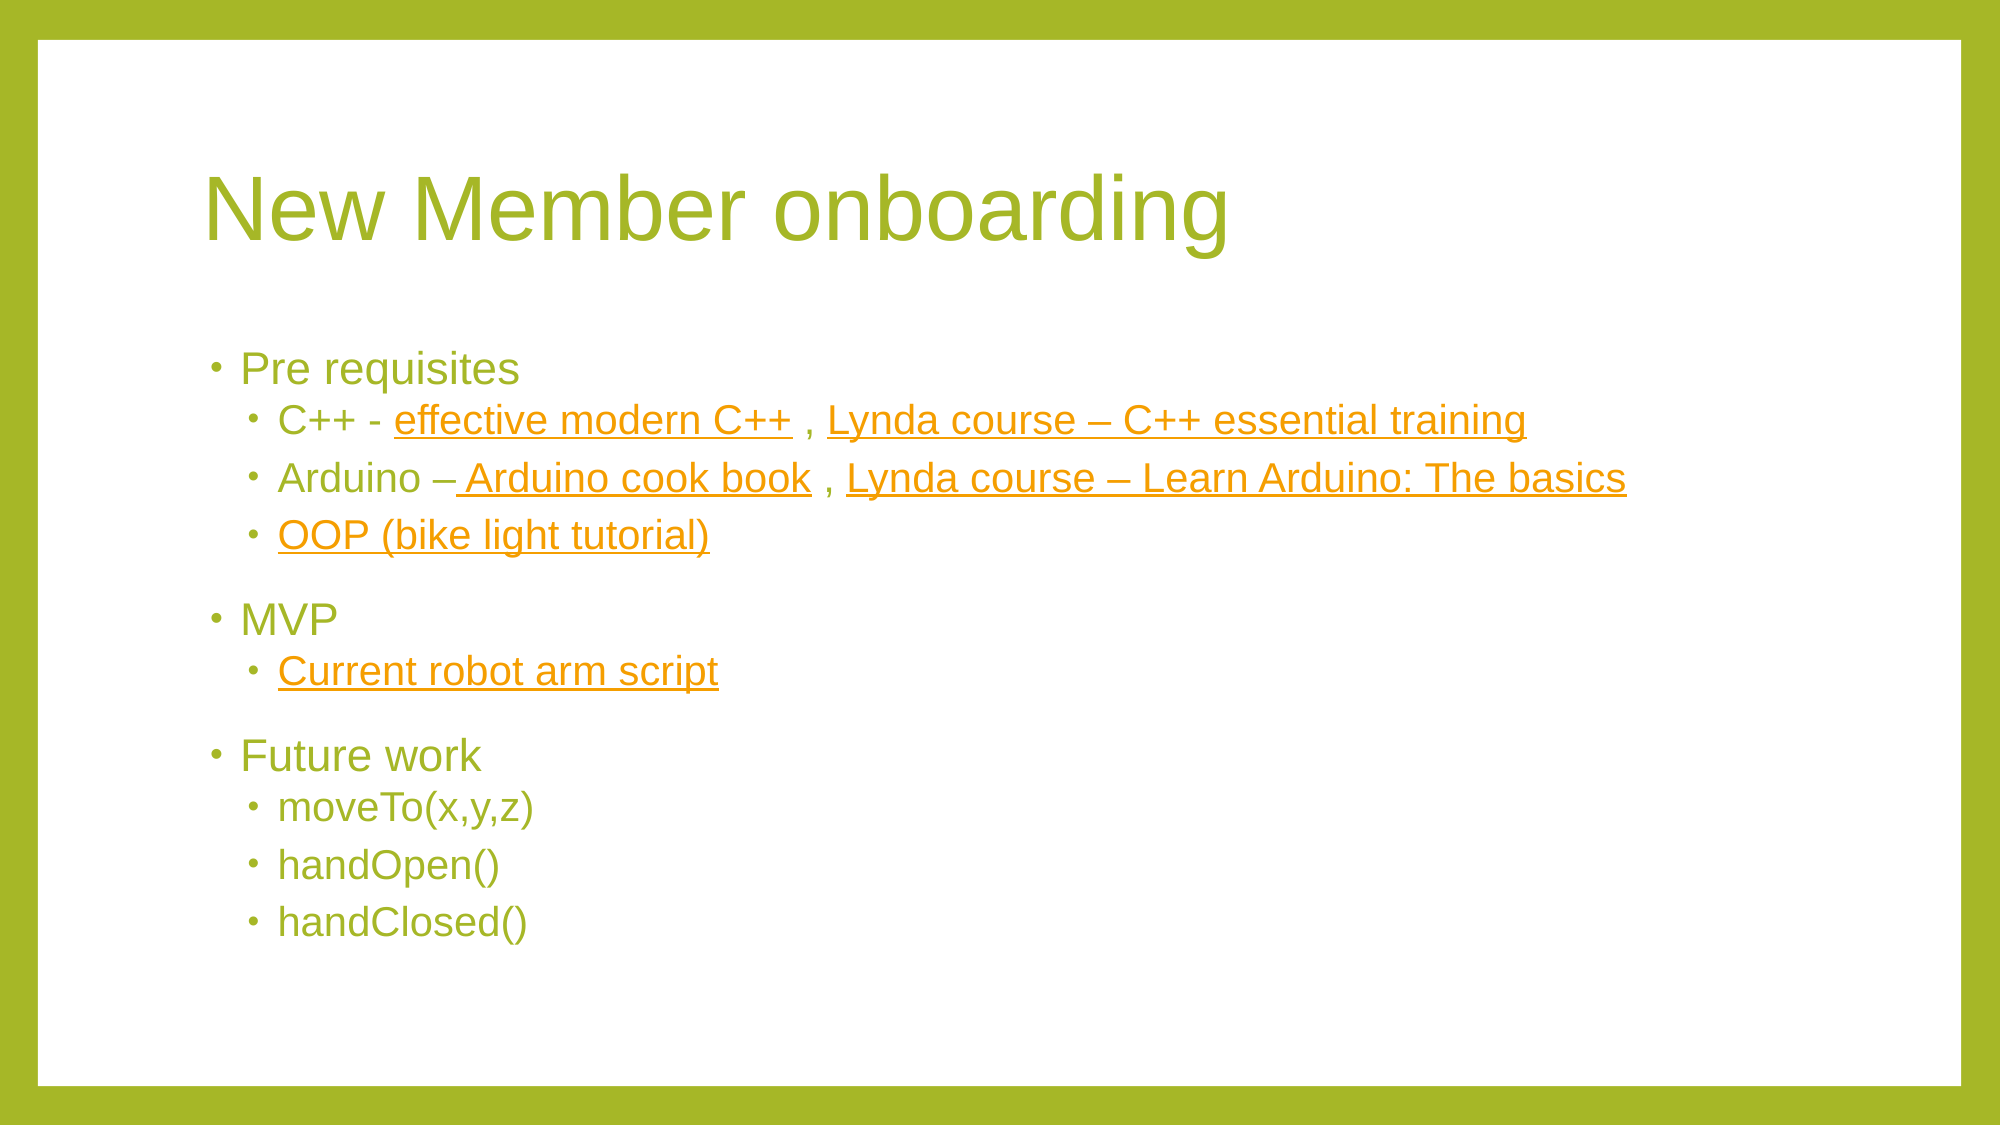

# New Member onboarding
Pre requisites
C++ - effective modern C++ , Lynda course – C++ essential training
Arduino – Arduino cook book , Lynda course – Learn Arduino: The basics
OOP (bike light tutorial)
MVP
Current robot arm script
Future work
moveTo(x,y,z)
handOpen()
handClosed()